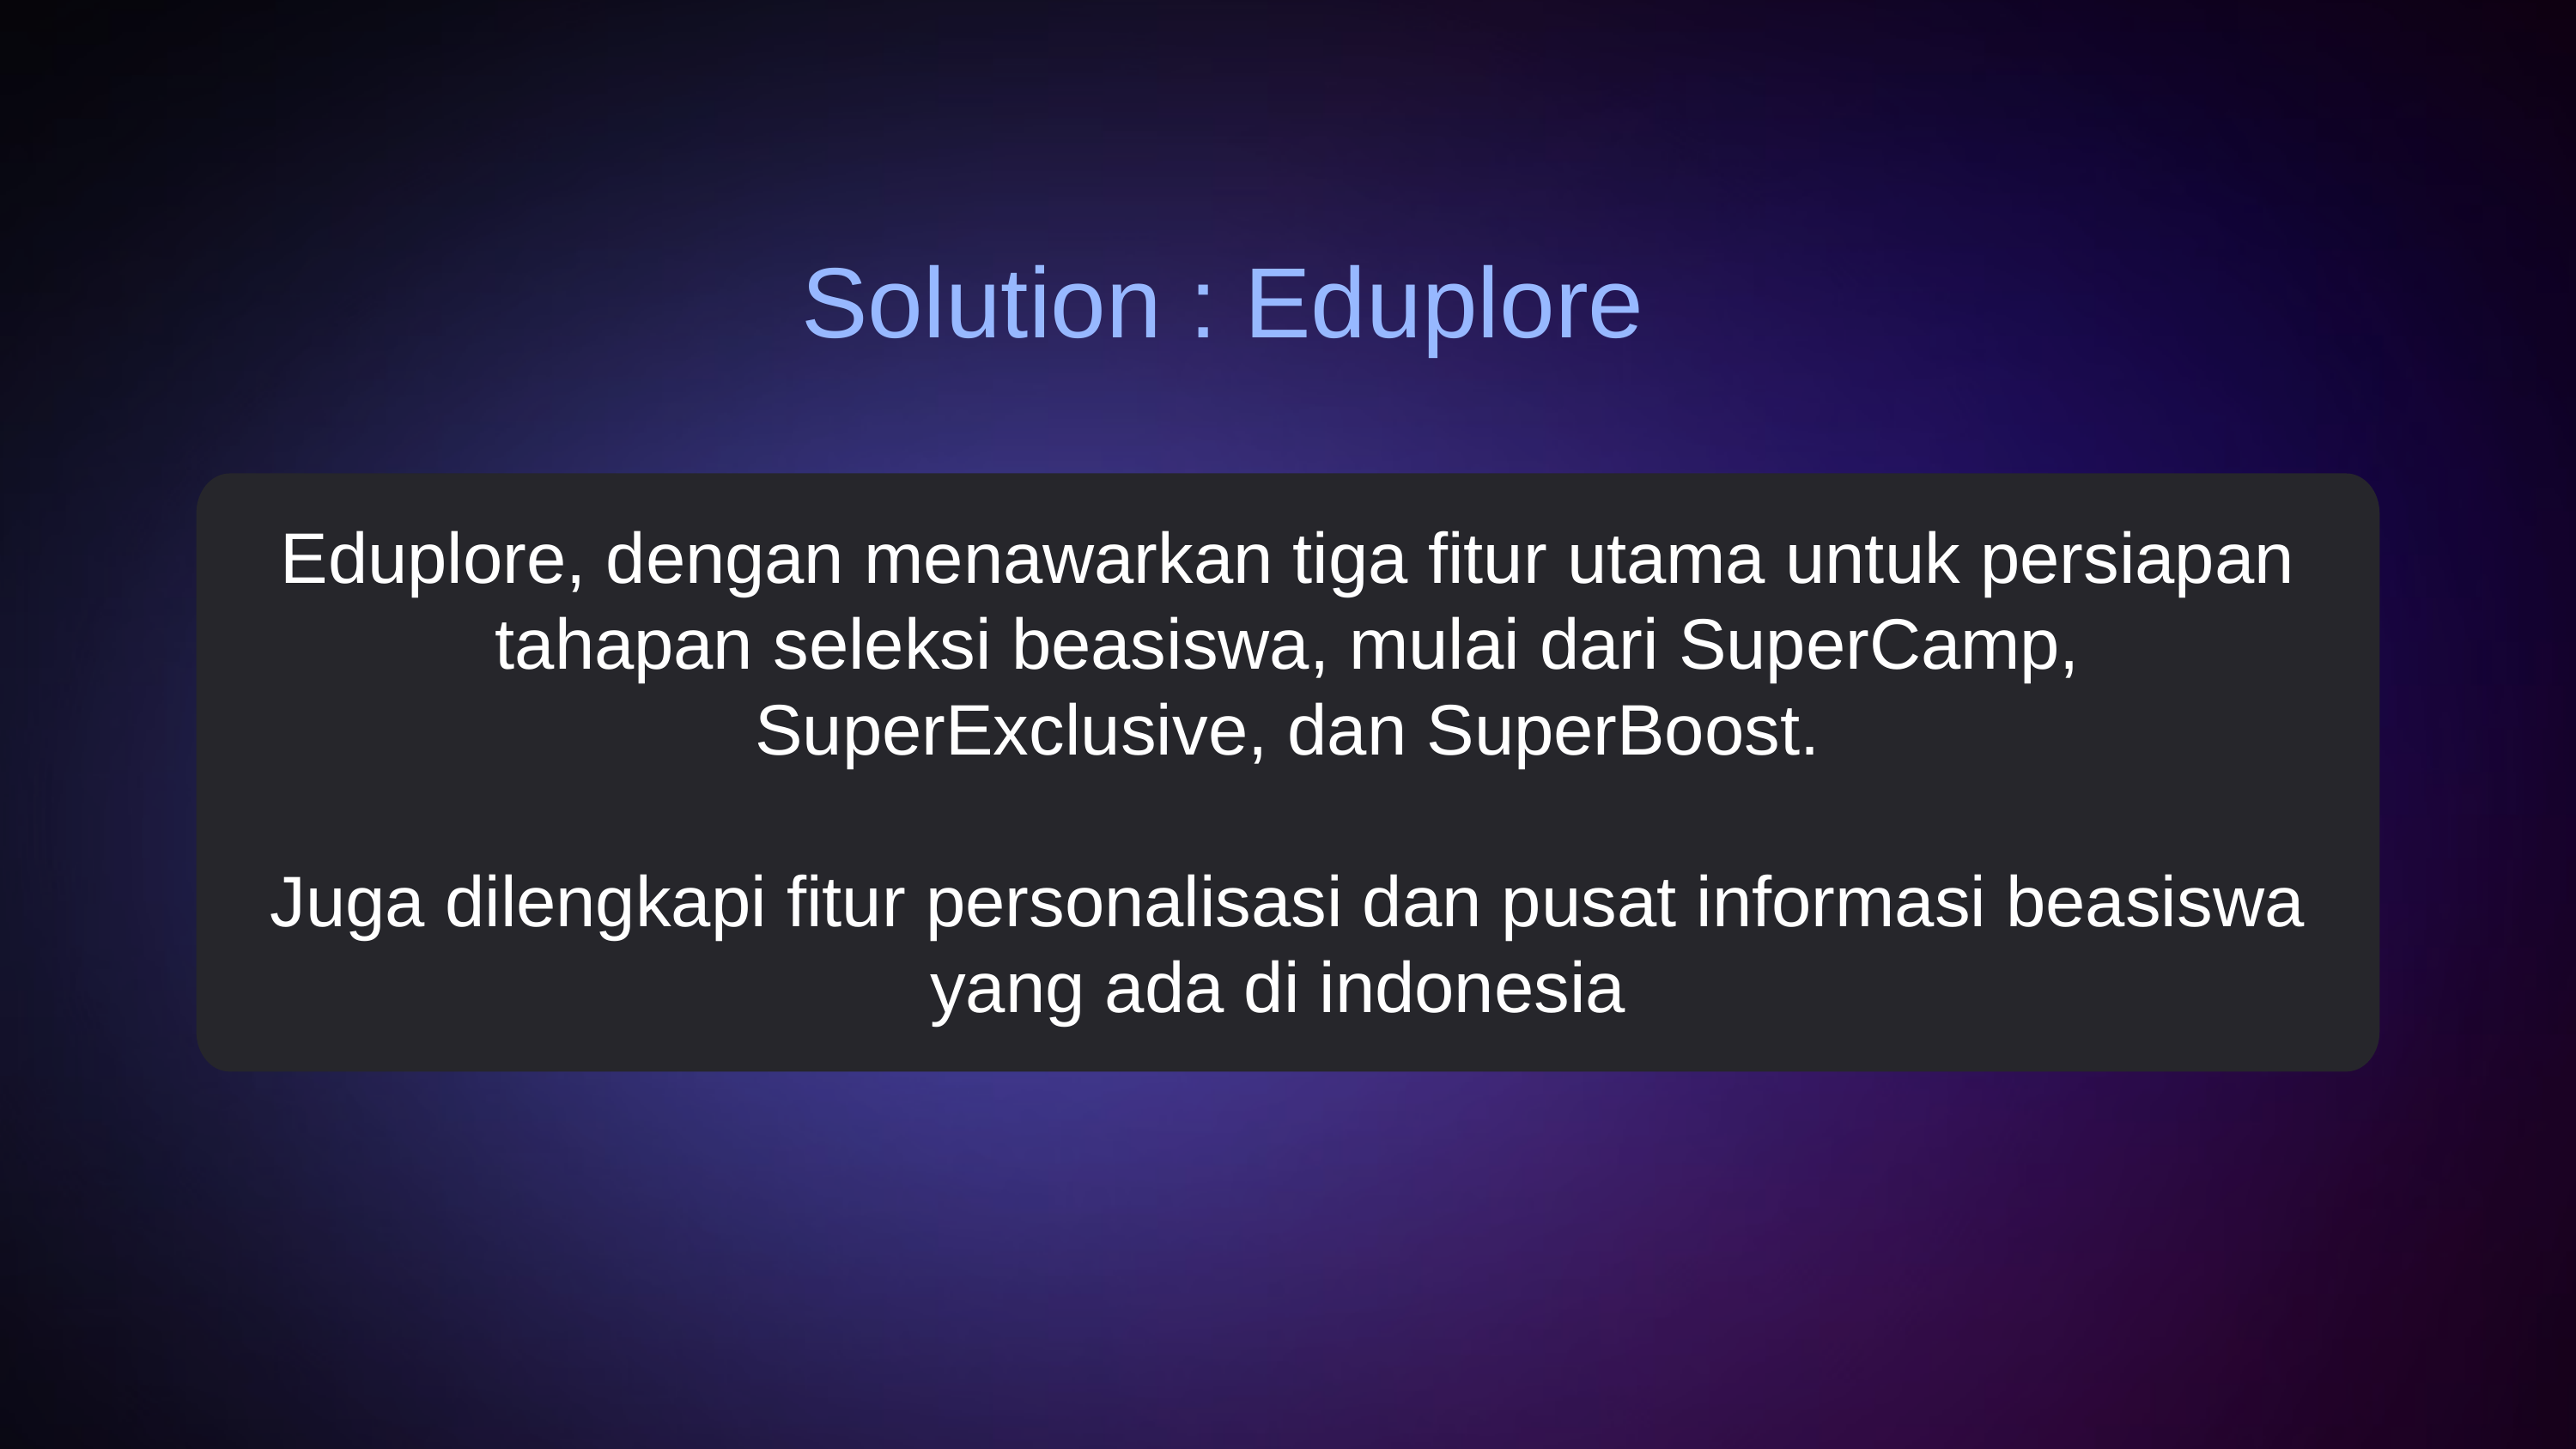

Solution : Eduplore

Eduplore, dengan menawarkan tiga fitur utama untuk persiapan tahapan seleksi beasiswa, mulai dari SuperCamp, SuperExclusive, dan SuperBoost.

Juga dilengkapi fitur personalisasi dan pusat informasi beasiswa yang ada di indonesia